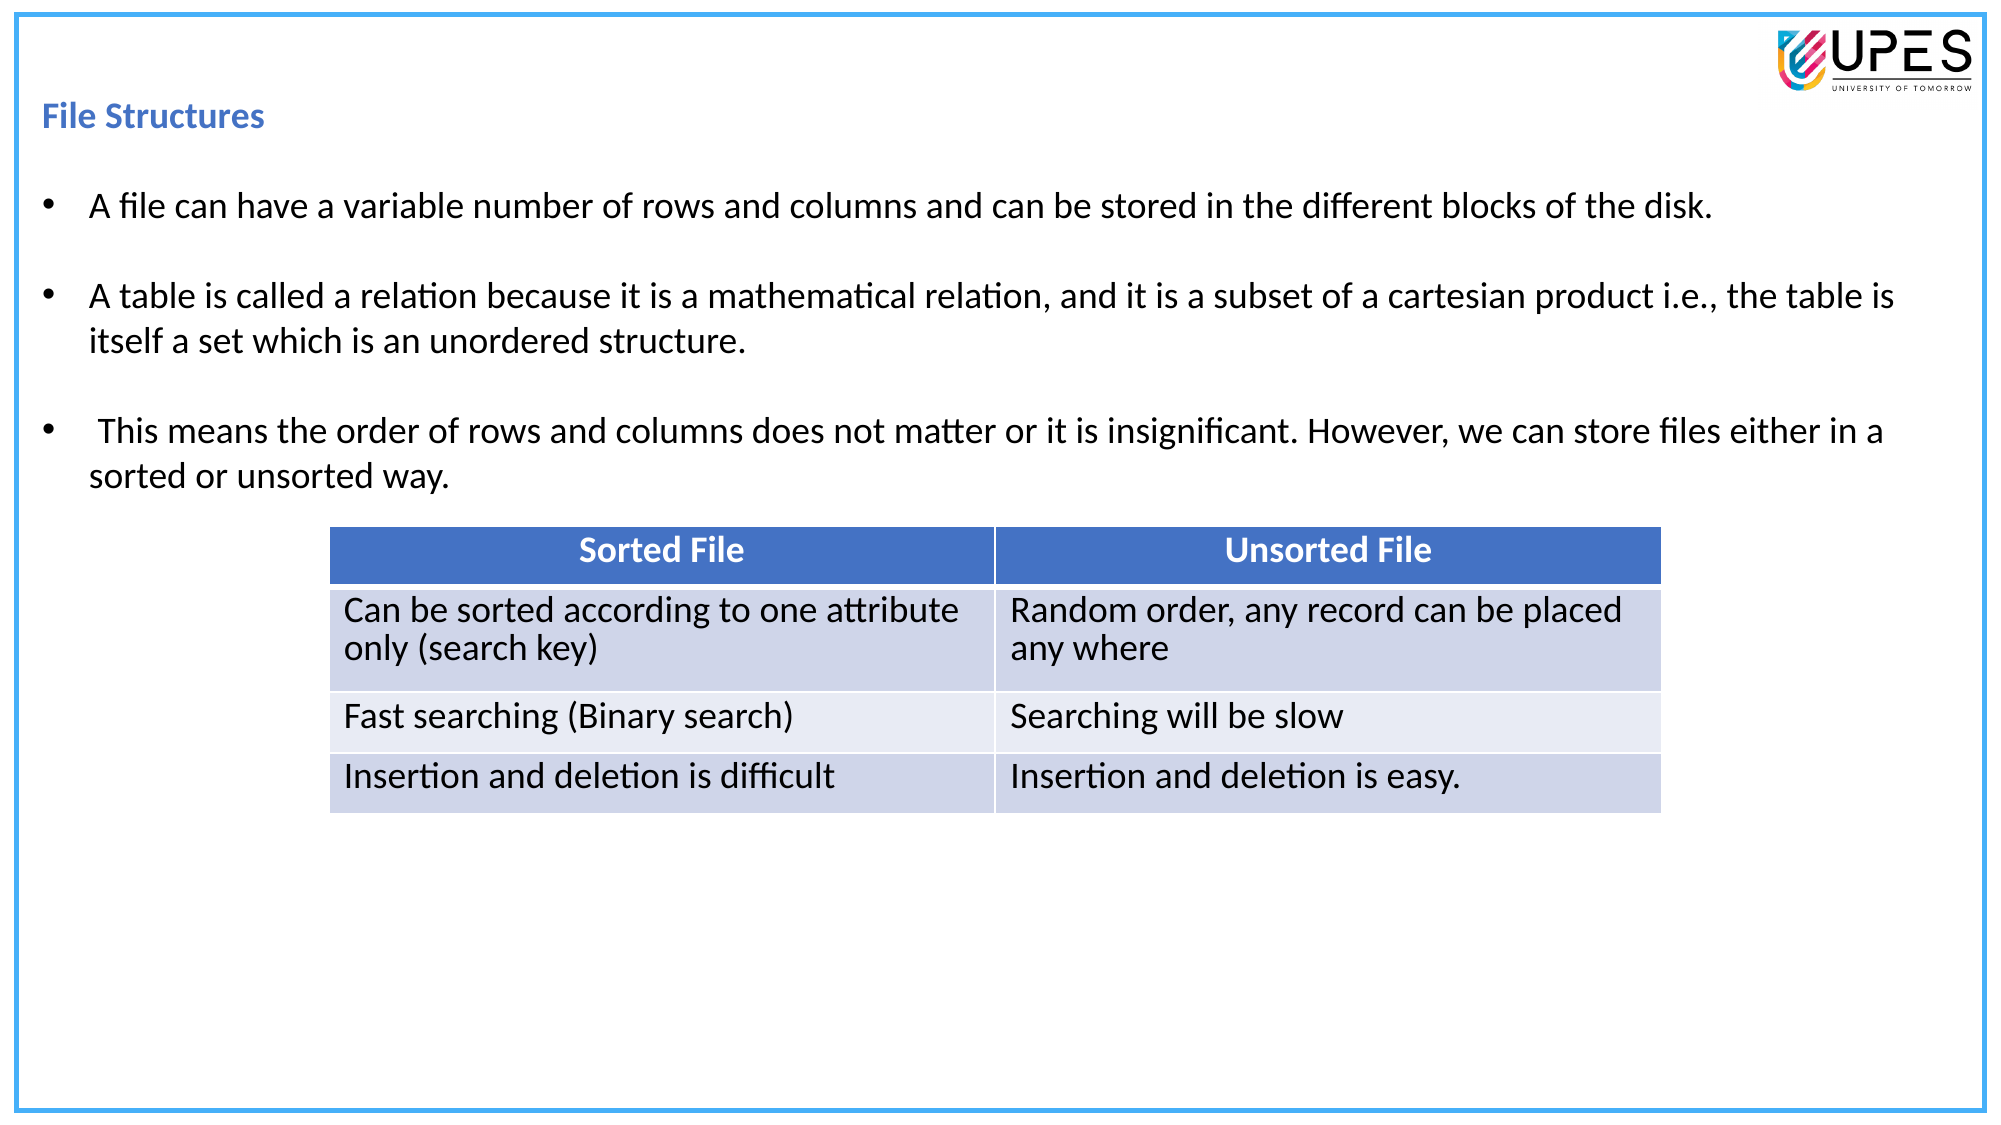

File Structures

A file can have a variable number of rows and columns and can be stored in the different blocks of the disk.

A table is called a relation because it is a mathematical relation, and it is a subset of a cartesian product i.e., the table is itself a set which is an unordered structure.

 This means the order of rows and columns does not matter or it is insignificant. However, we can store files either in a sorted or unsorted way.

| Sorted File | Unsorted File |
| --- | --- |
| Can be sorted according to one attribute only (search key) | Random order, any record can be placed any where |
| Fast searching (Binary search) | Searching will be slow |
| Insertion and deletion is difficult | Insertion and deletion is easy. |